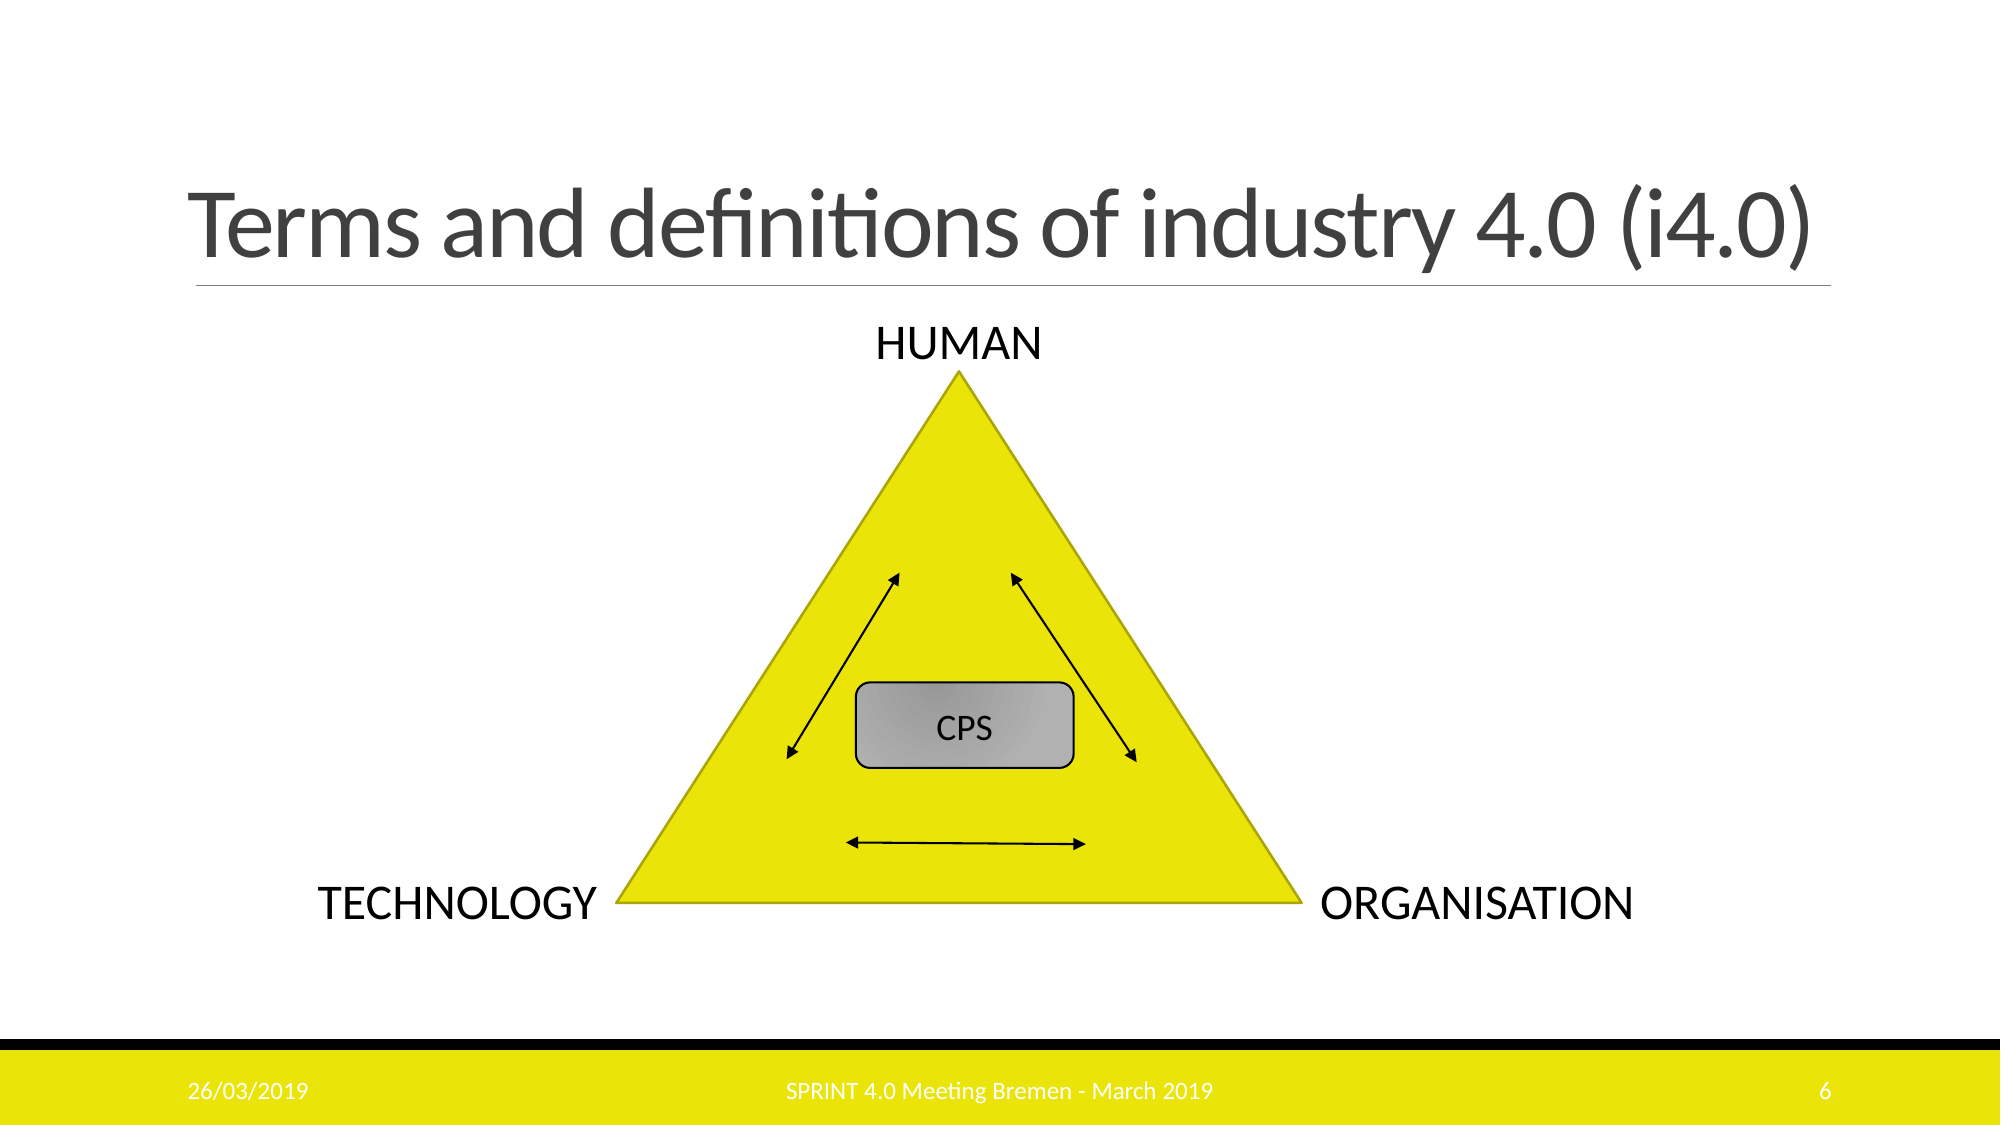

# Terms and definitions of industry 4.0 (i4.0)
HUMAN

CPS

ORGANISATION
TECHNOLOGY
26/03/2019
SPRINT 4.0 Meeting Bremen - March 2019
6